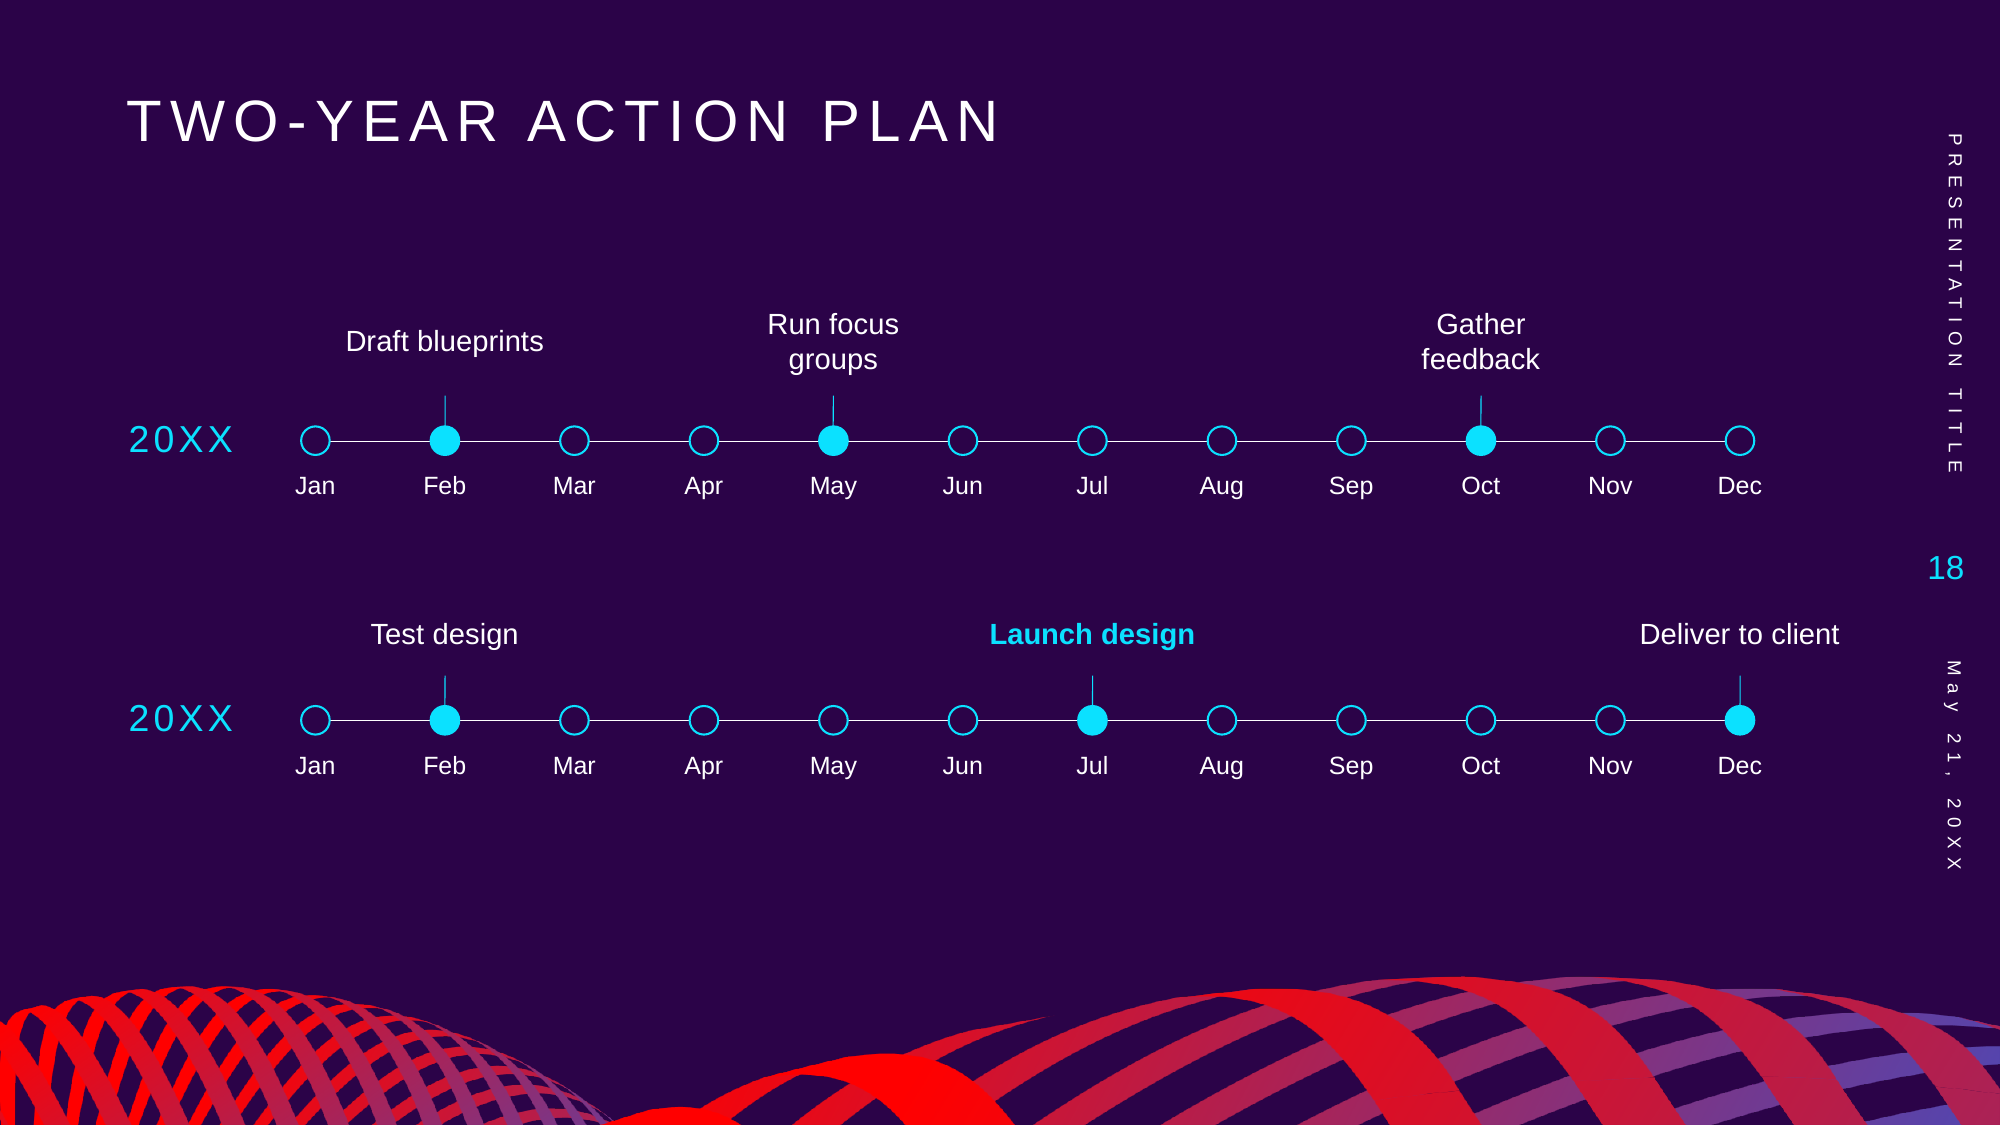

# Two-year action plan
PRESENTATION TITLE
Draft blueprints​
Run focus groups​
Gather feedback​
20XX

Jan
Feb
Mar
Apr
May
Jun
Jul
Aug
Sep
Oct
Nov
Dec
18
Test design​
Launch design​
Deliver to client
20XX

Jan
Feb
Mar
Apr
May
Jun
Jul
Aug
Sep
Oct
Nov
Dec
May 21, 20XX